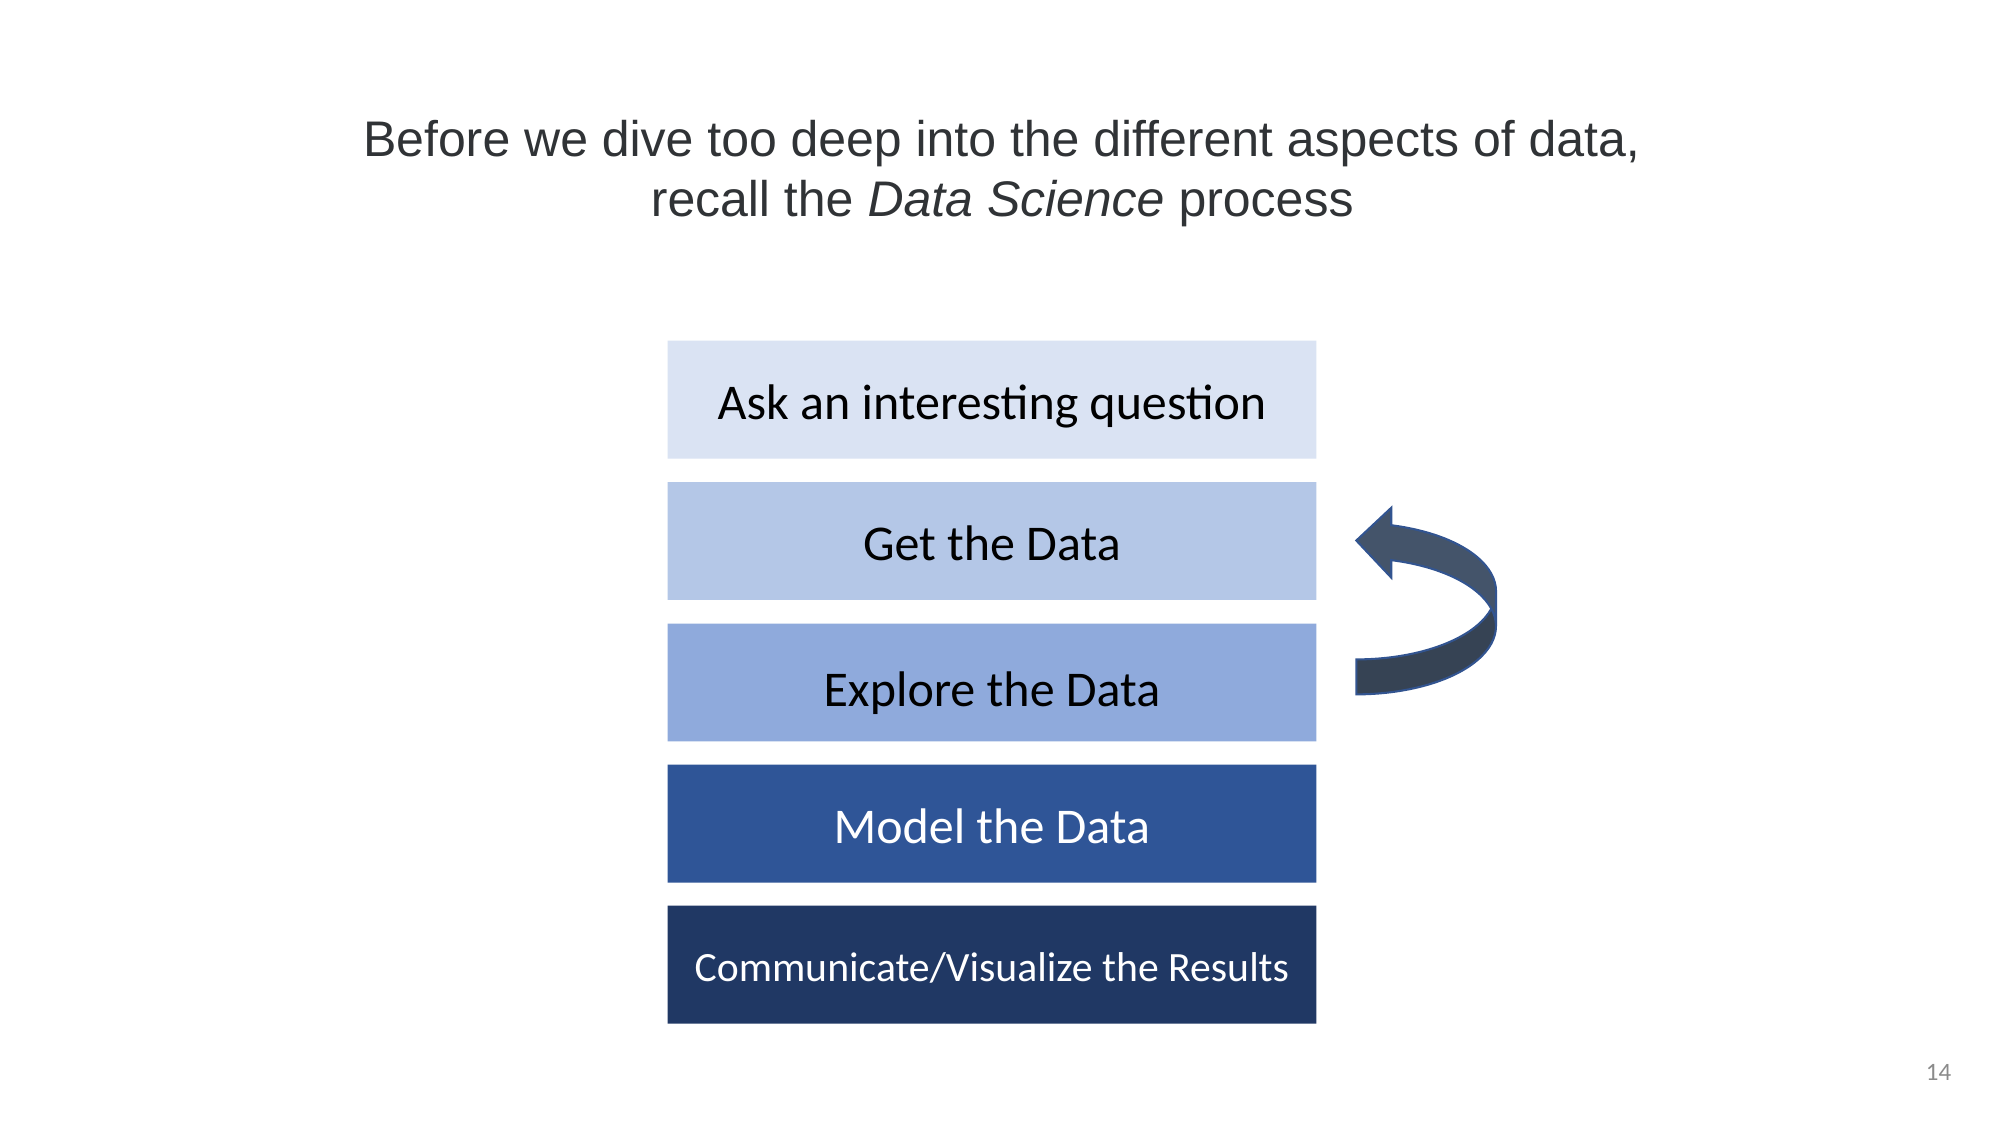

Before we dive too deep into the different aspects of data, recall the Data Science process
Ask an interesting question

Get the Data

Explore the Data

Model the Data

Communicate/Visualize the Results
14